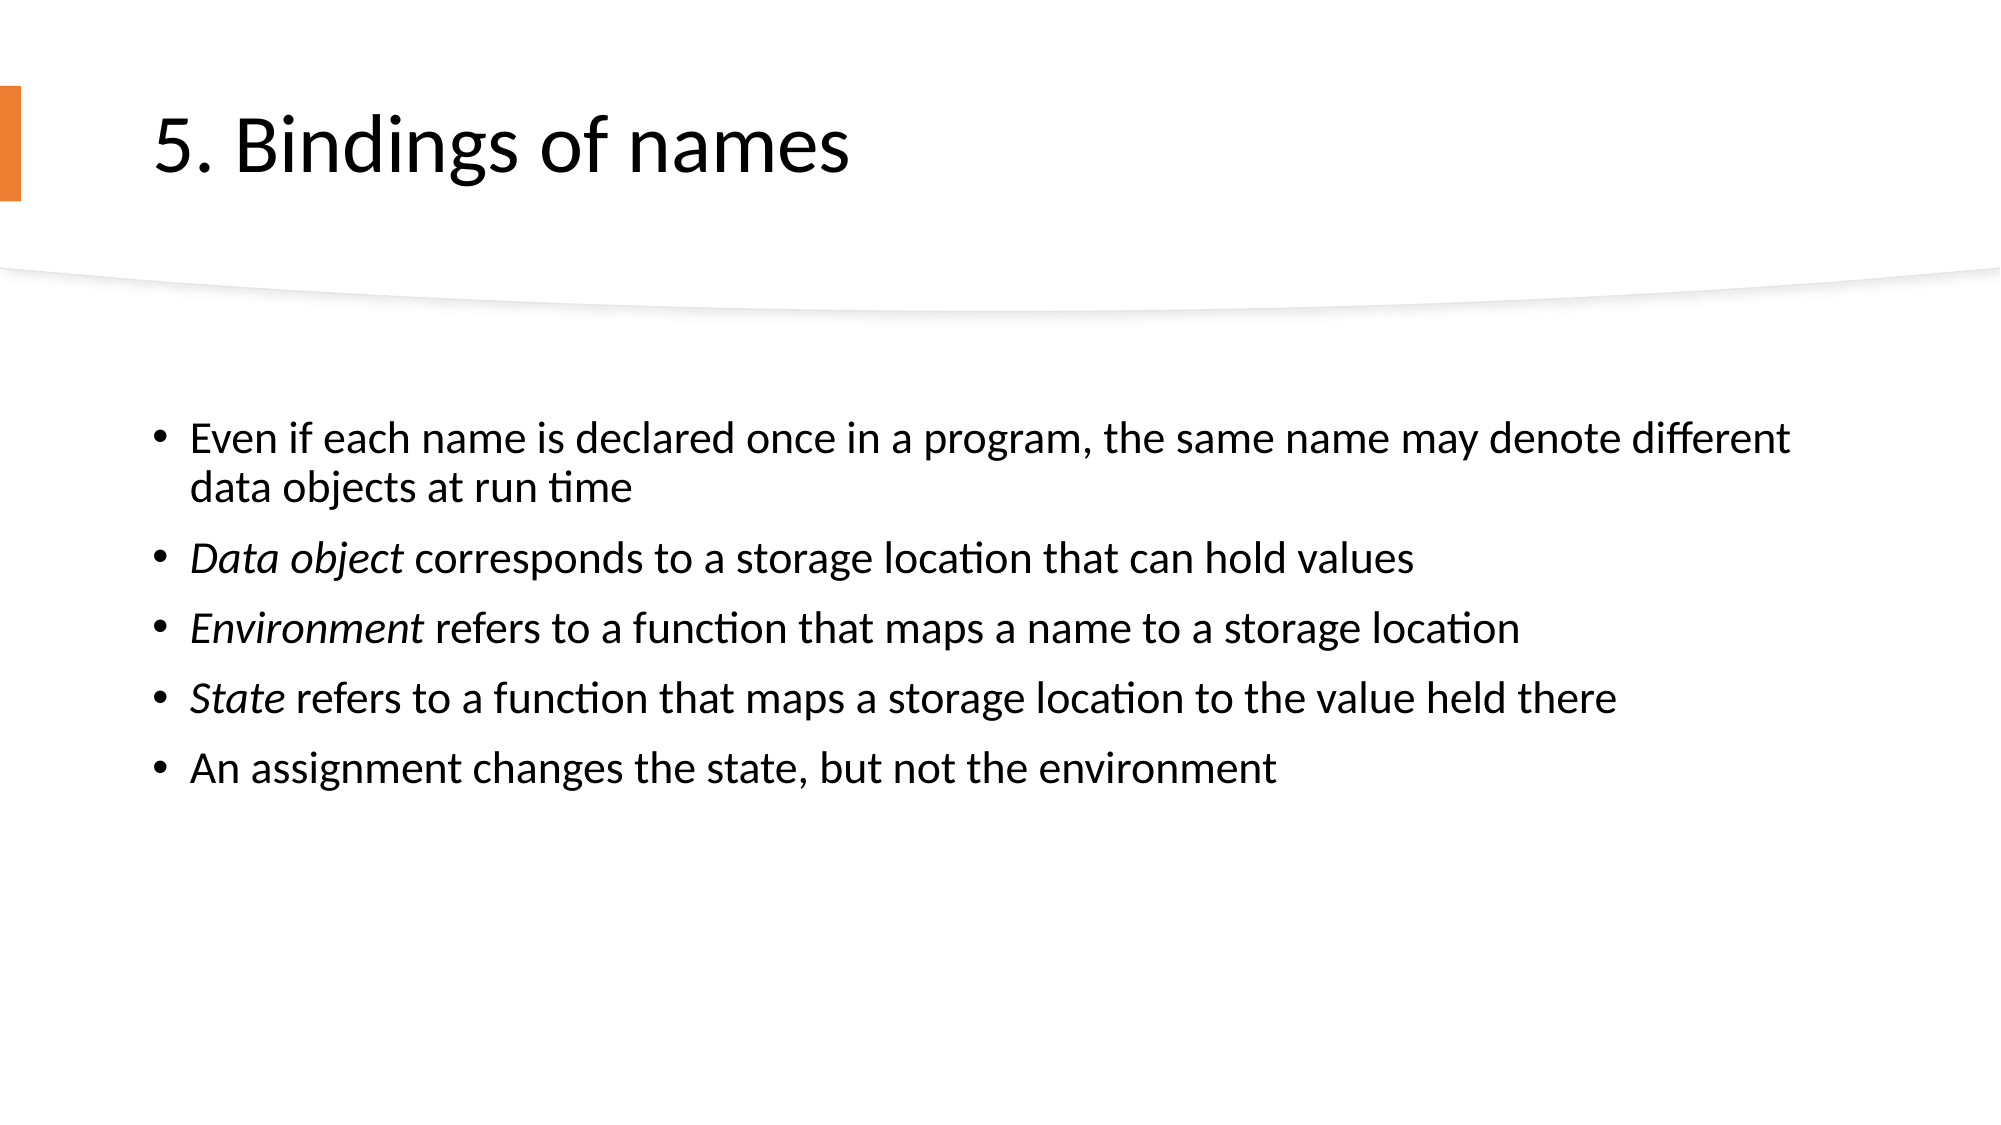

# 5. Bindings of names

Even if each name is declared once in a program, the same name may denote different data objects at run time
Data object corresponds to a storage location that can hold values
Environment refers to a function that maps a name to a storage location
State refers to a function that maps a storage location to the value held there
An assignment changes the state, but not the environment